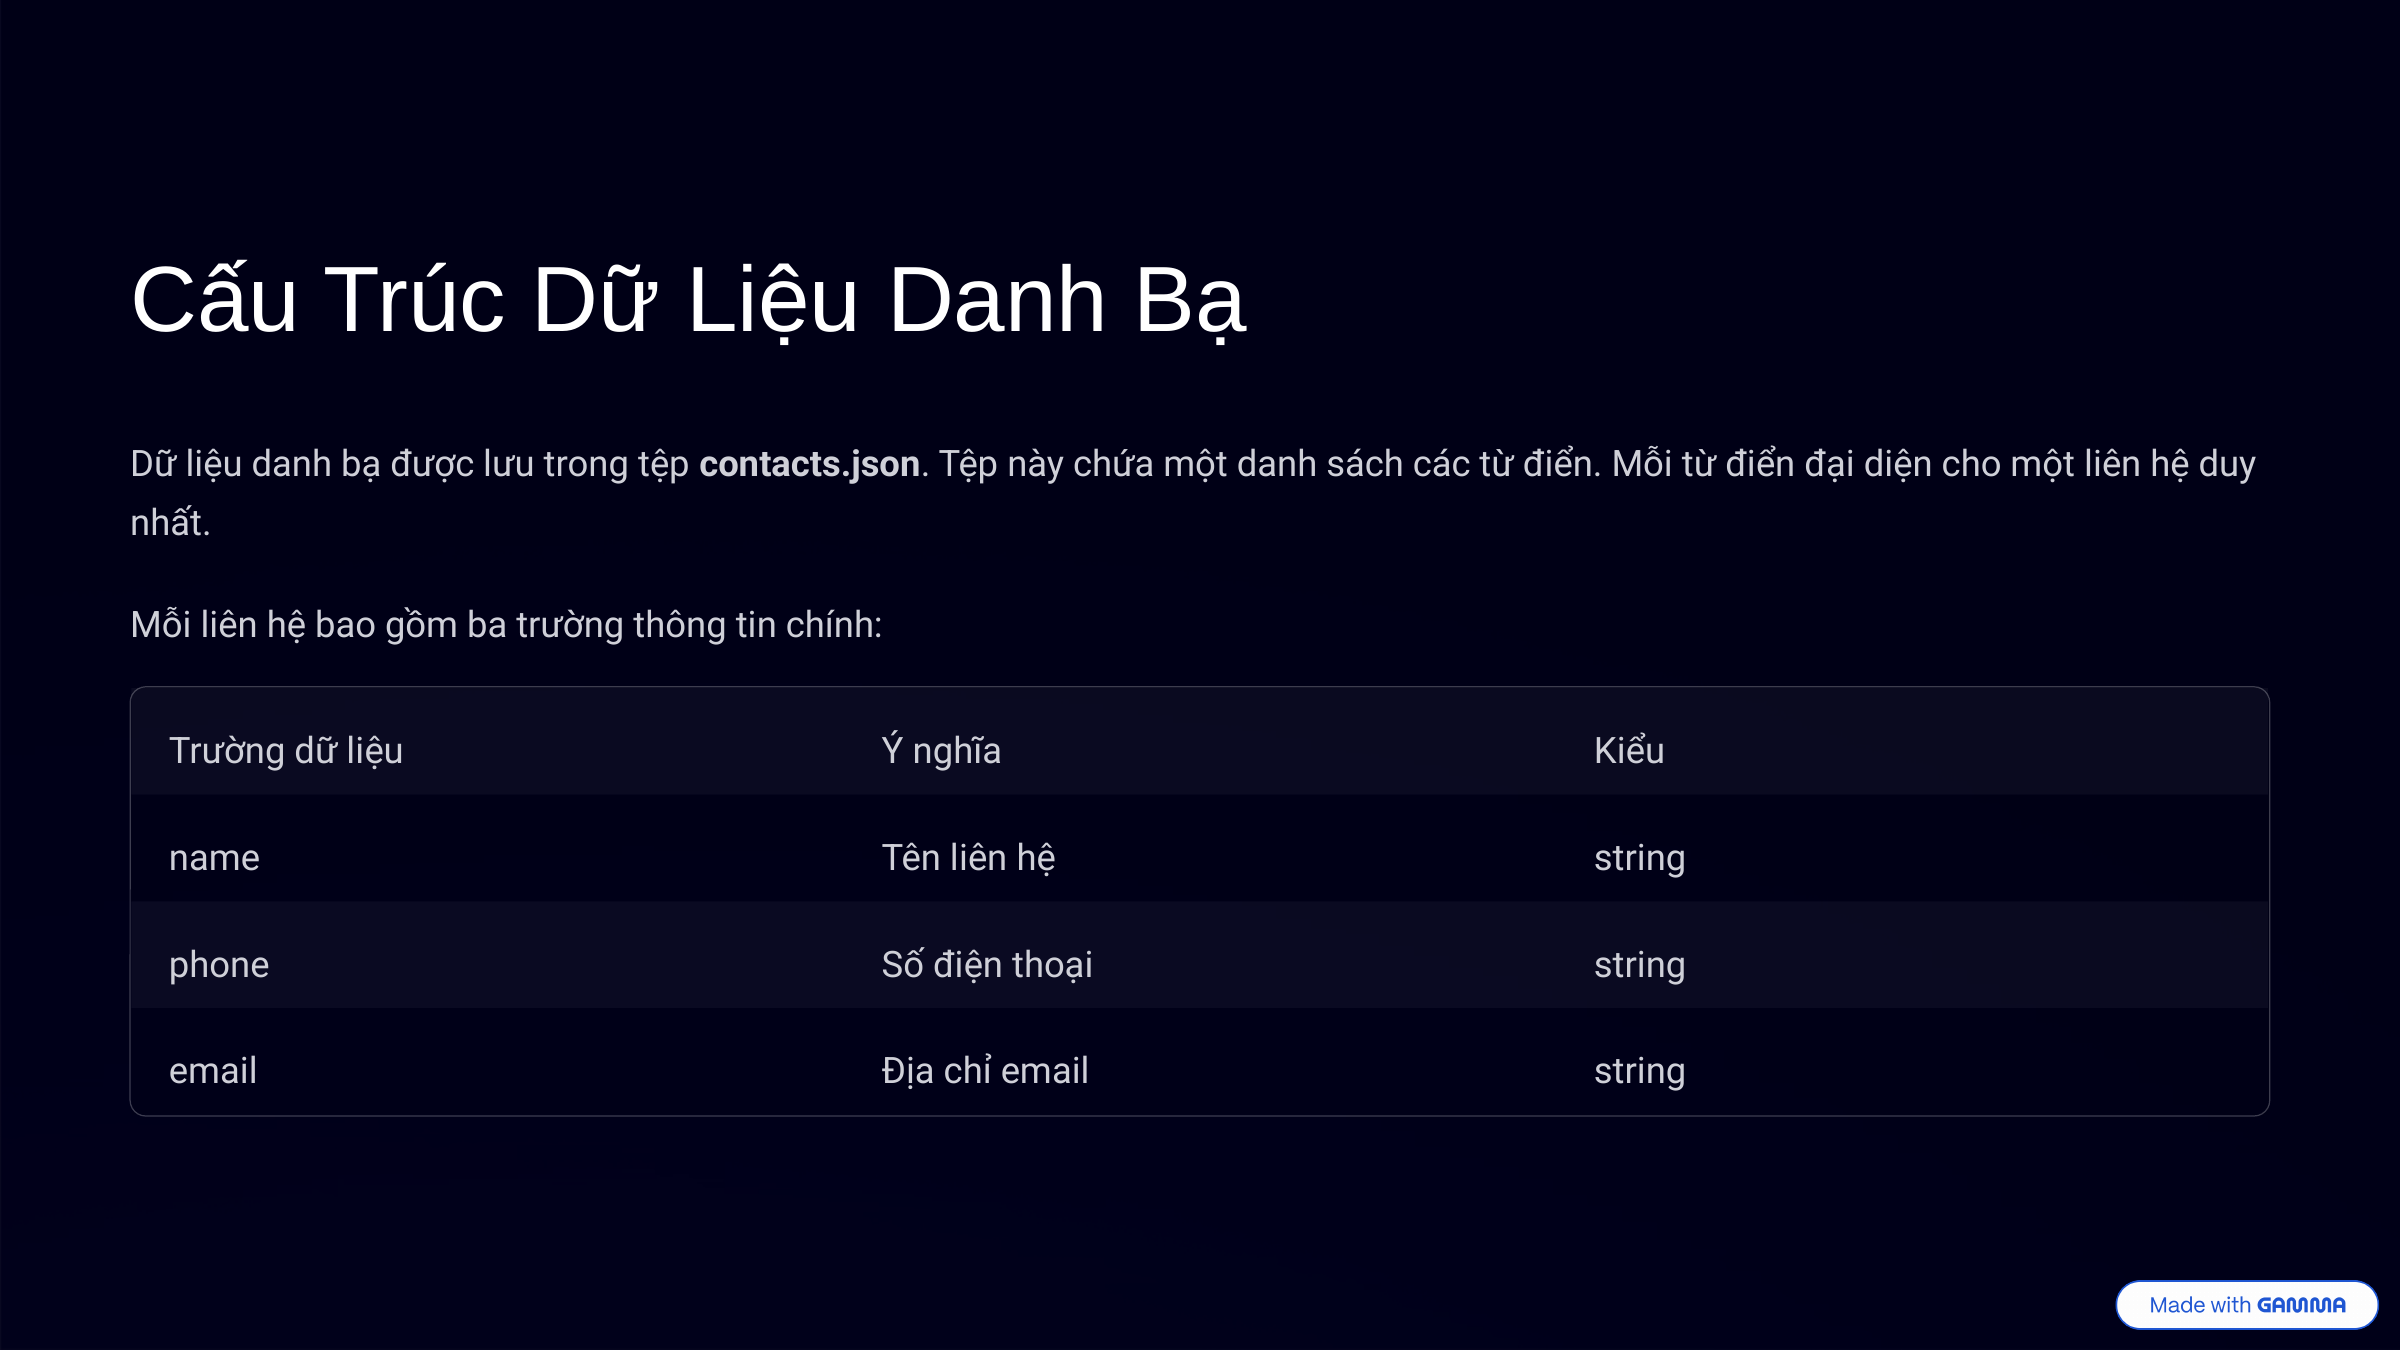

Cấu Trúc Dữ Liệu Danh Bạ
Dữ liệu danh bạ được lưu trong tệp contacts.json. Tệp này chứa một danh sách các từ điển. Mỗi từ điển đại diện cho một liên hệ duy nhất.
Mỗi liên hệ bao gồm ba trường thông tin chính:

Trường dữ liệu
Ý nghĩa
Kiểu

name
Tên liên hệ
string

phone
Số điện thoại
string

email
Địa chỉ email
string